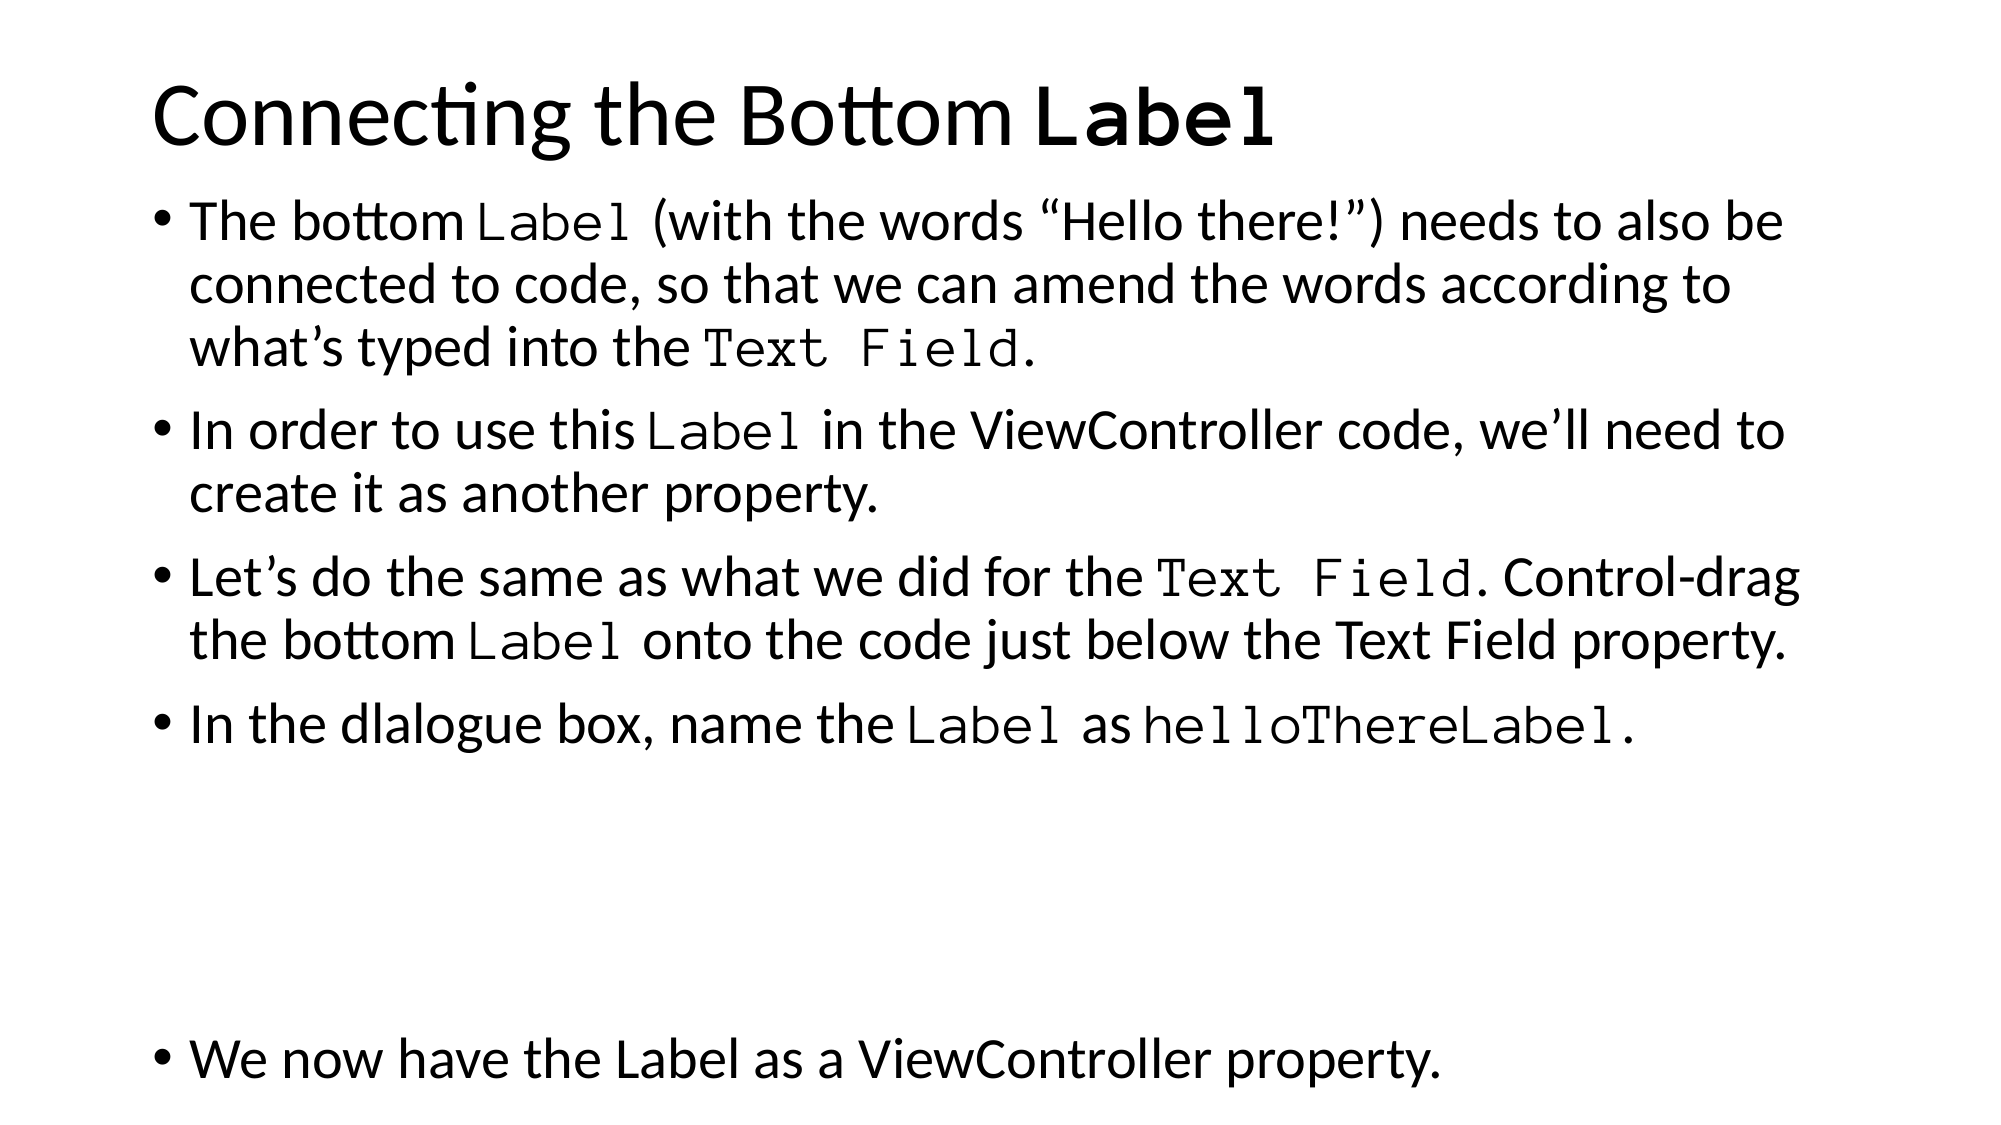

# Connecting the Bottom Label
The bottom Label (with the words “Hello there!”) needs to also be connected to code, so that we can amend the words according to what’s typed into the Text Field.
In order to use this Label in the ViewController code, we’ll need to create it as another property.
Let’s do the same as what we did for the Text Field. Control-drag the bottom Label onto the code just below the Text Field property.
In the dlalogue box, name the Label as helloThereLabel.

We now have the Label as a ViewController property.